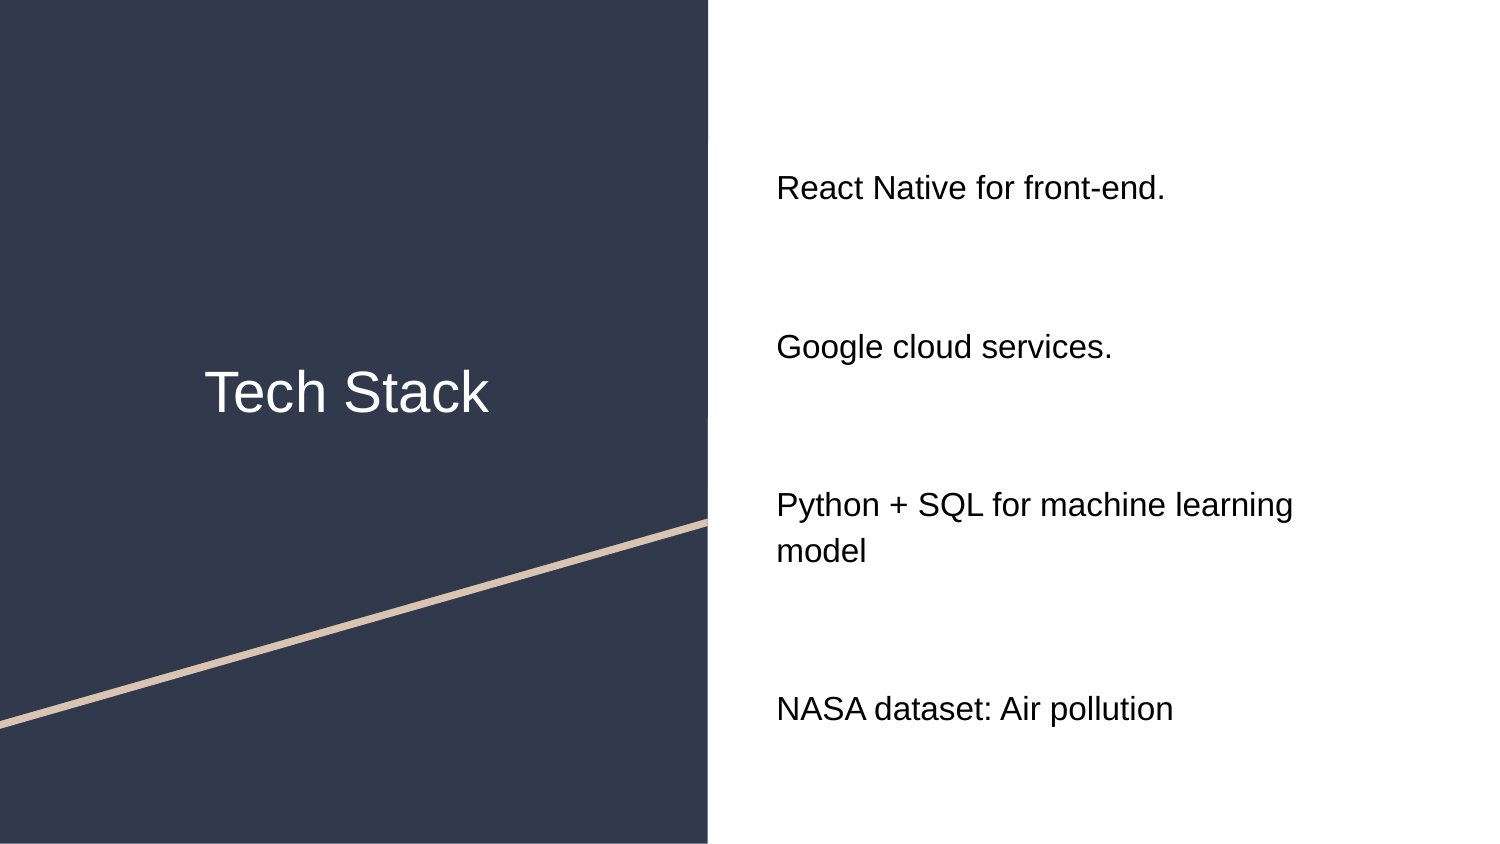

React Native for front-end.

Google cloud services.

Python + SQL for machine learning model

NASA dataset: Air pollution

# Tech Stack